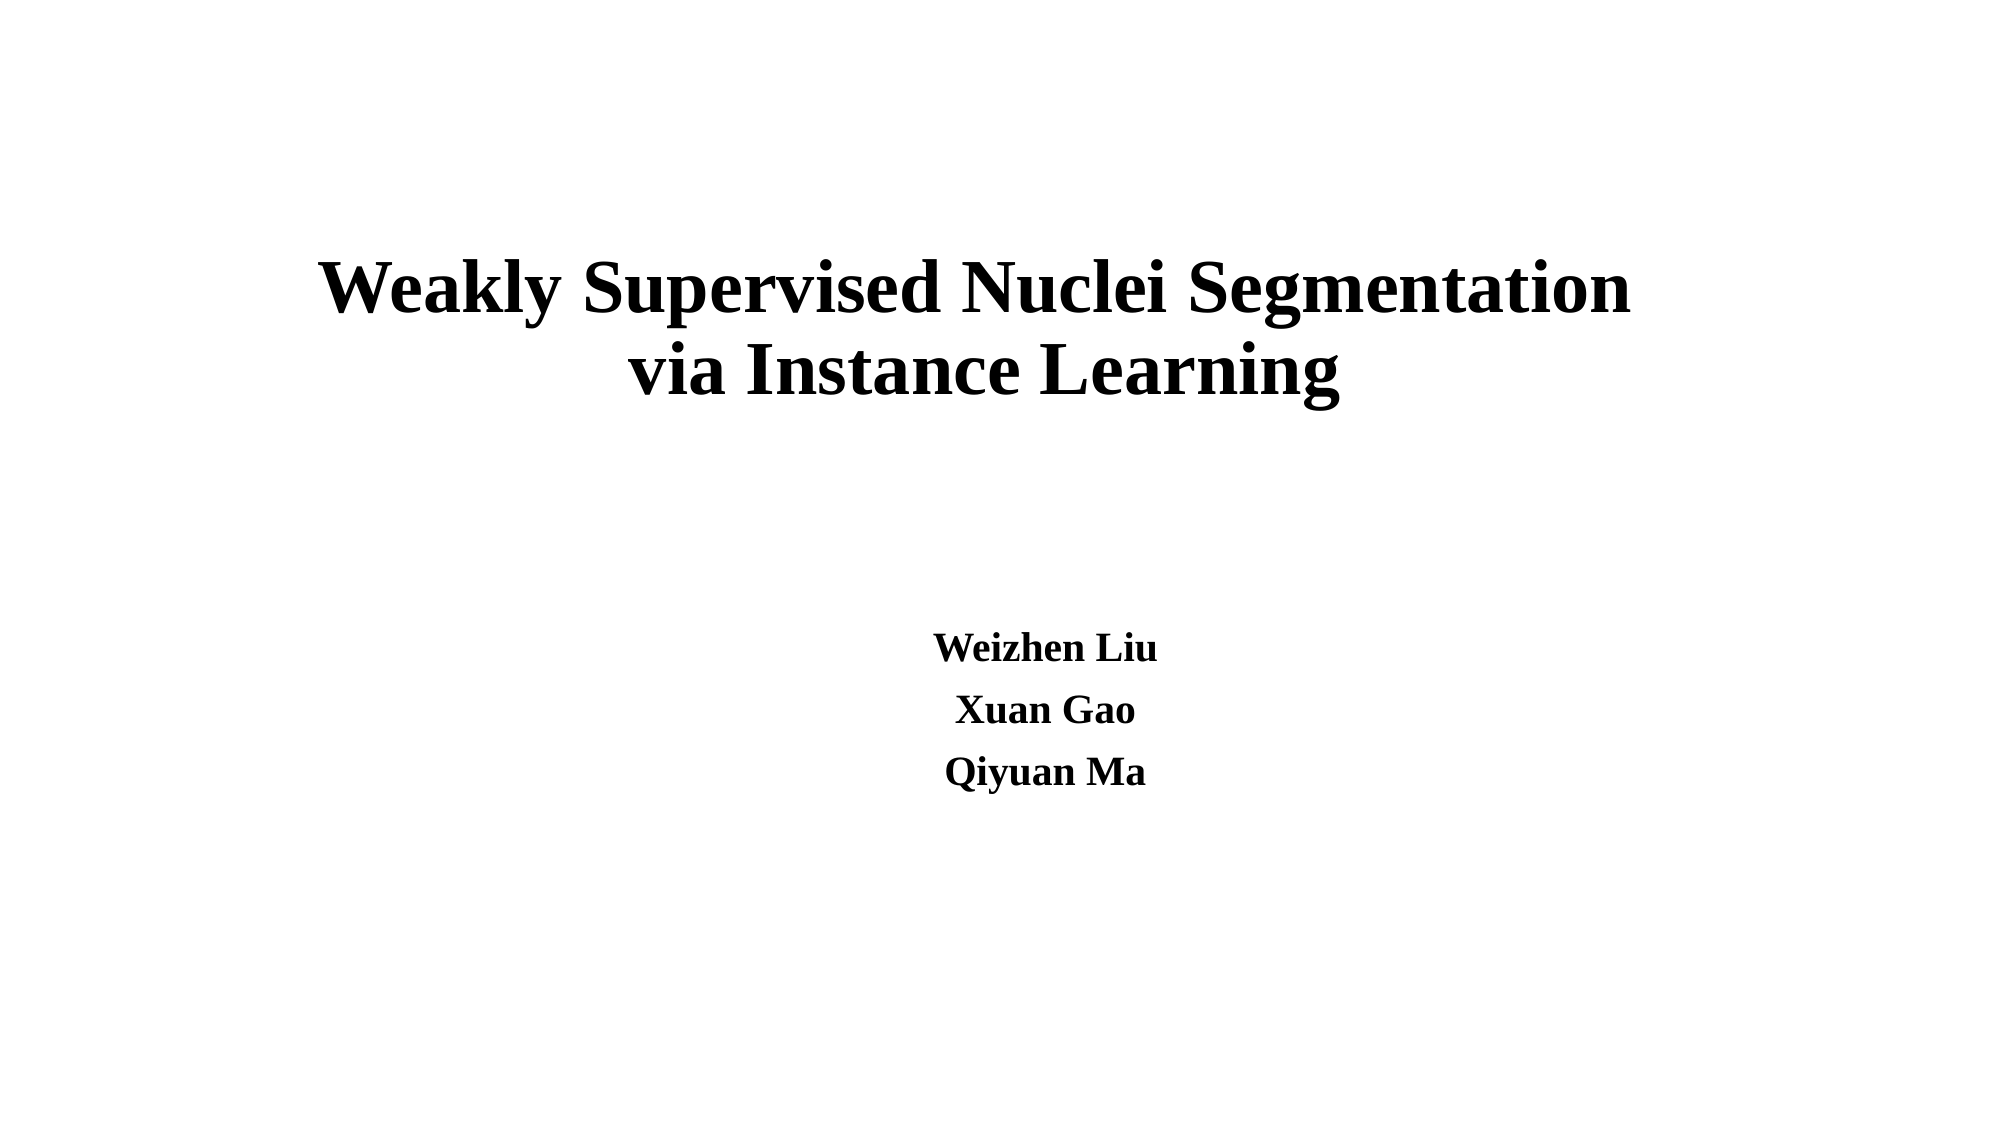

# Weakly Supervised Nuclei Segmentation via Instance Learning
Weizhen Liu
Xuan Gao
Qiyuan Ma